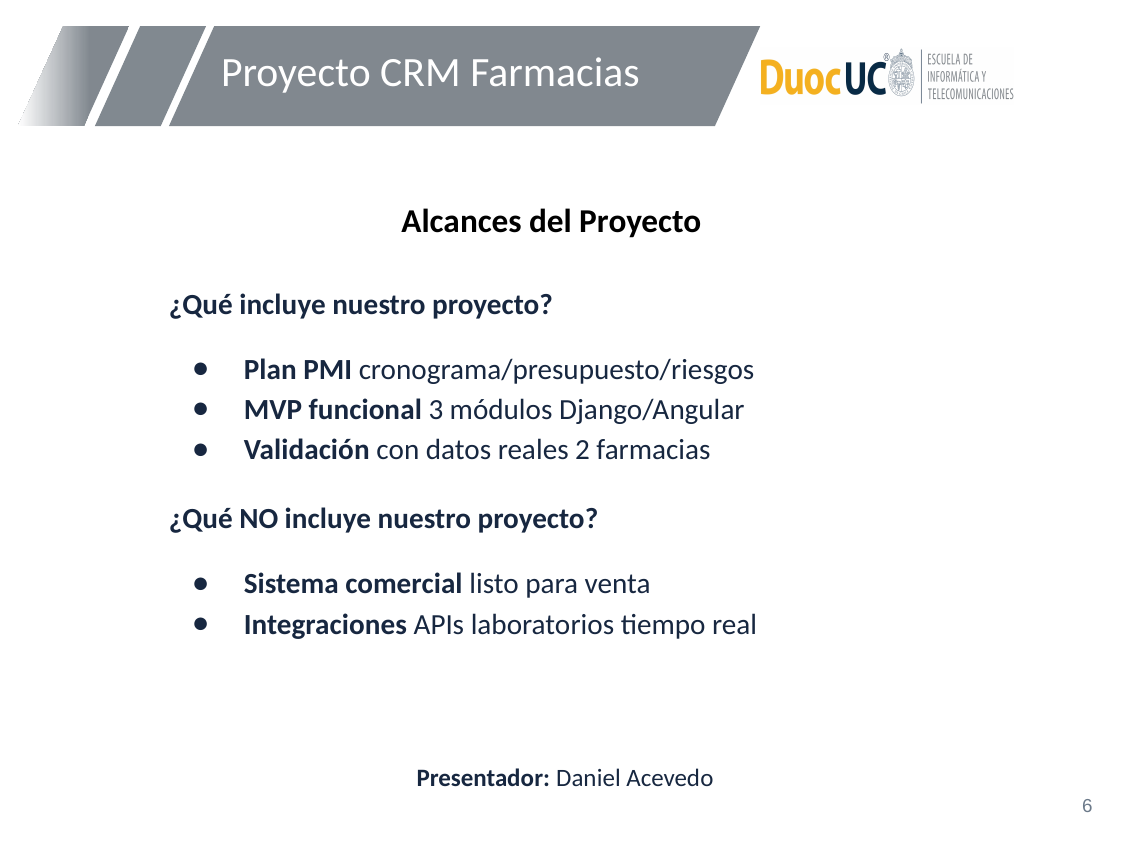

# Proyecto CRM Farmacias
Alcances del Proyecto
¿Qué incluye nuestro proyecto?
Plan PMI cronograma/presupuesto/riesgos
MVP funcional 3 módulos Django/Angular
Validación con datos reales 2 farmacias
¿Qué NO incluye nuestro proyecto?
Sistema comercial listo para venta
Integraciones APIs laboratorios tiempo real
Presentador: Daniel Acevedo